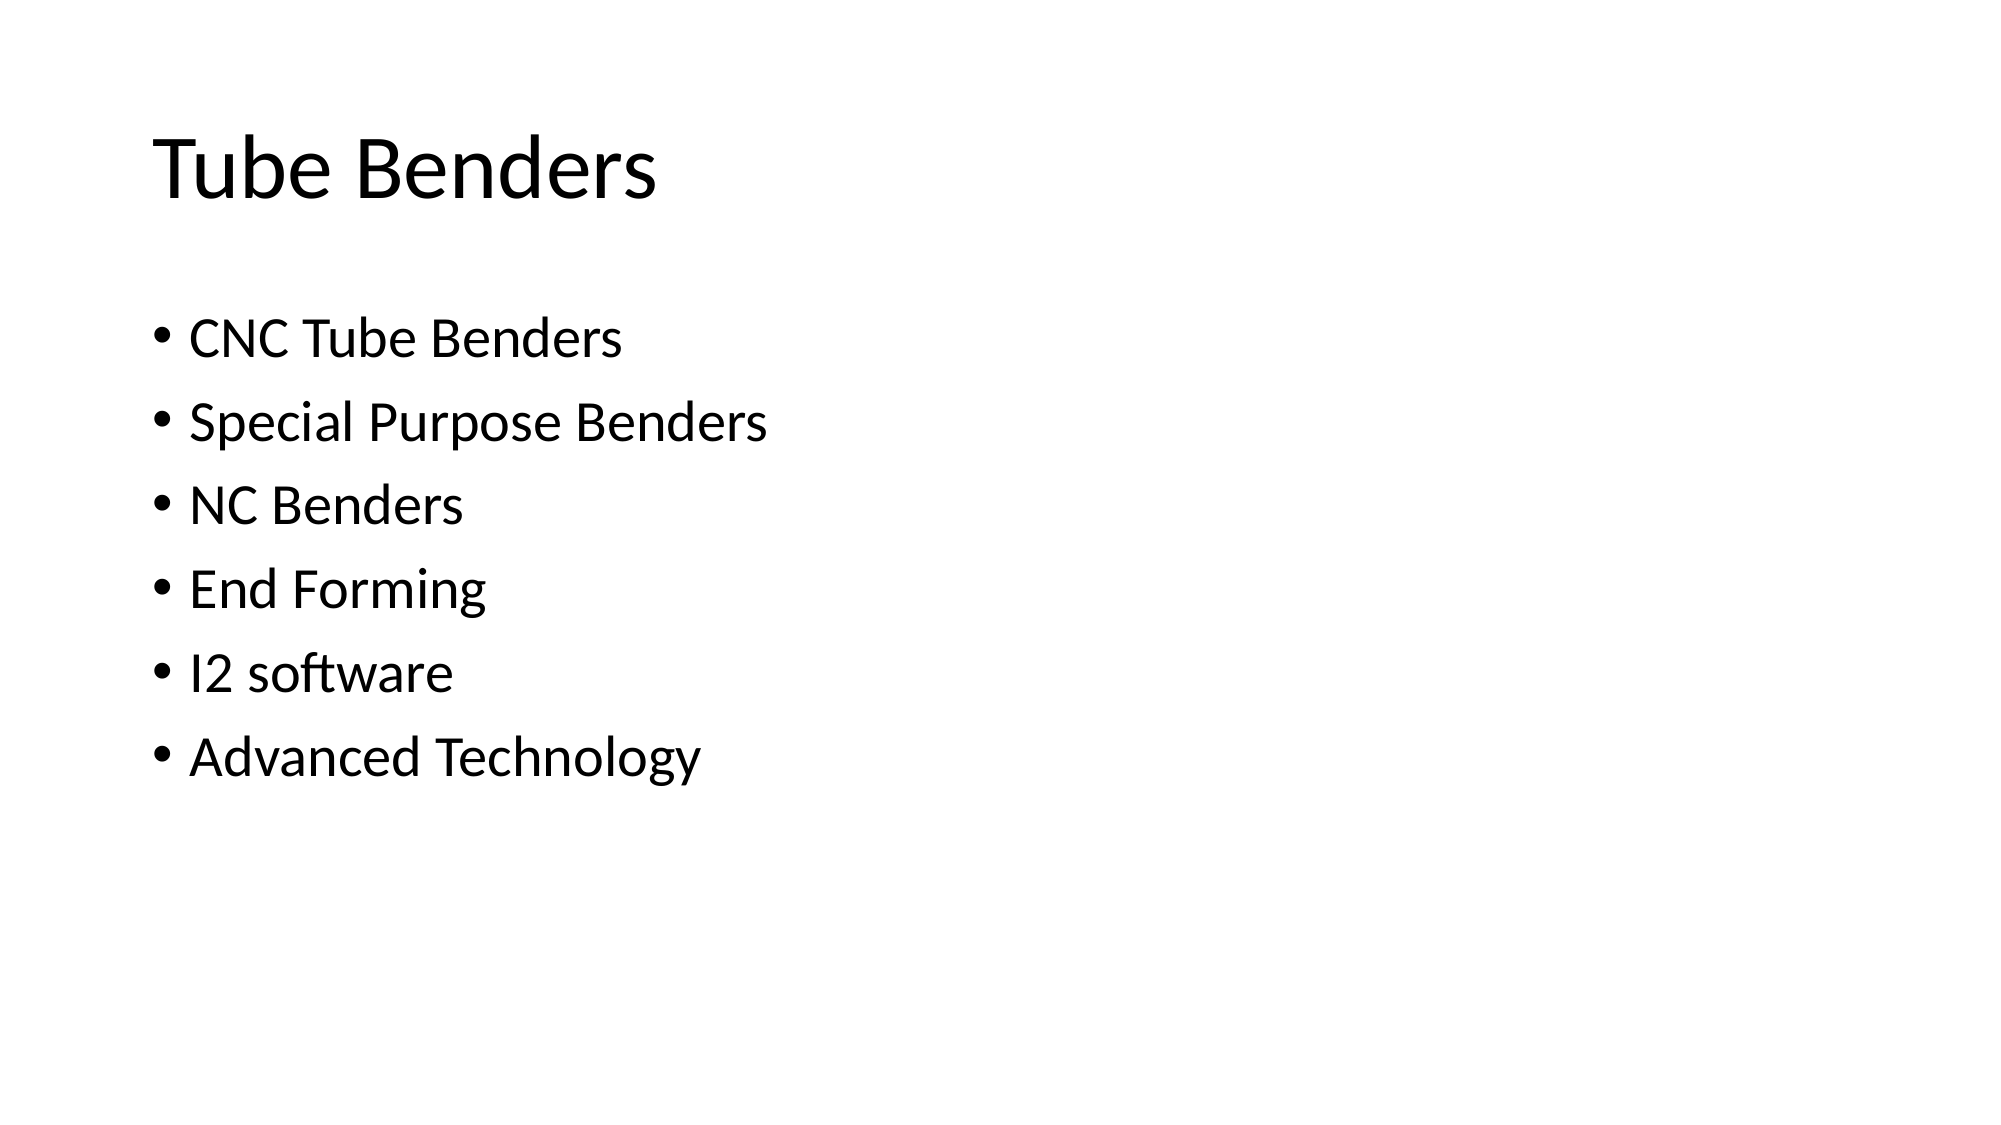

# Tube Benders
CNC Tube Benders
Special Purpose Benders
NC Benders
End Forming
I2 software
Advanced Technology